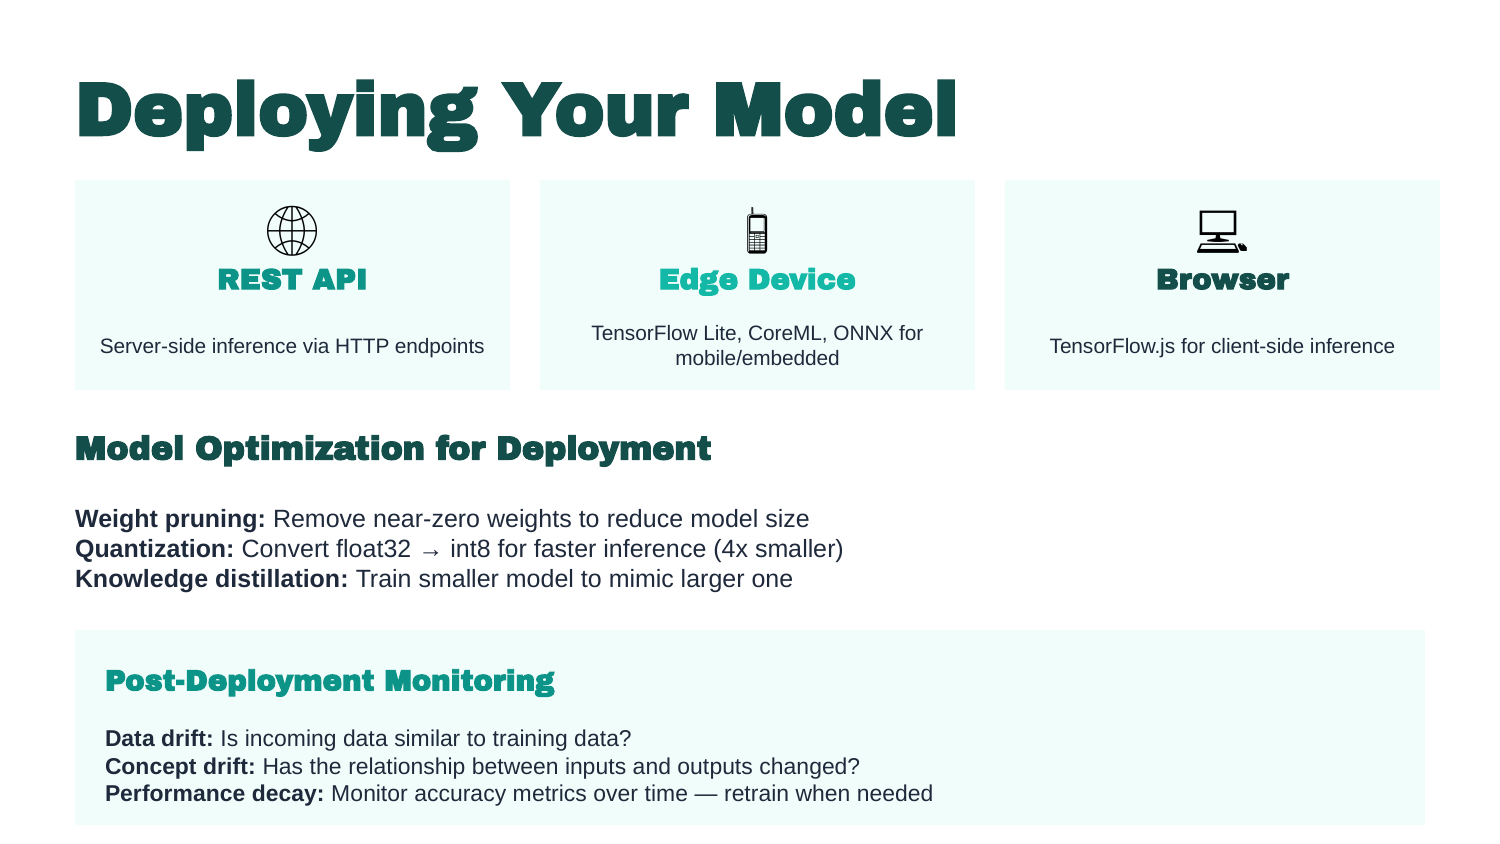

Deploying Your Model

🌐
📱
💻
REST API
Edge Device
Browser
Server-side inference via HTTP endpoints
TensorFlow Lite, CoreML, ONNX for mobile/embedded
TensorFlow.js for client-side inference
Model Optimization for Deployment
Weight pruning: Remove near-zero weights to reduce model size
Quantization: Convert float32 → int8 for faster inference (4x smaller)
Knowledge distillation: Train smaller model to mimic larger one

Post-Deployment Monitoring
Data drift: Is incoming data similar to training data?
Concept drift: Has the relationship between inputs and outputs changed?
Performance decay: Monitor accuracy metrics over time — retrain when needed